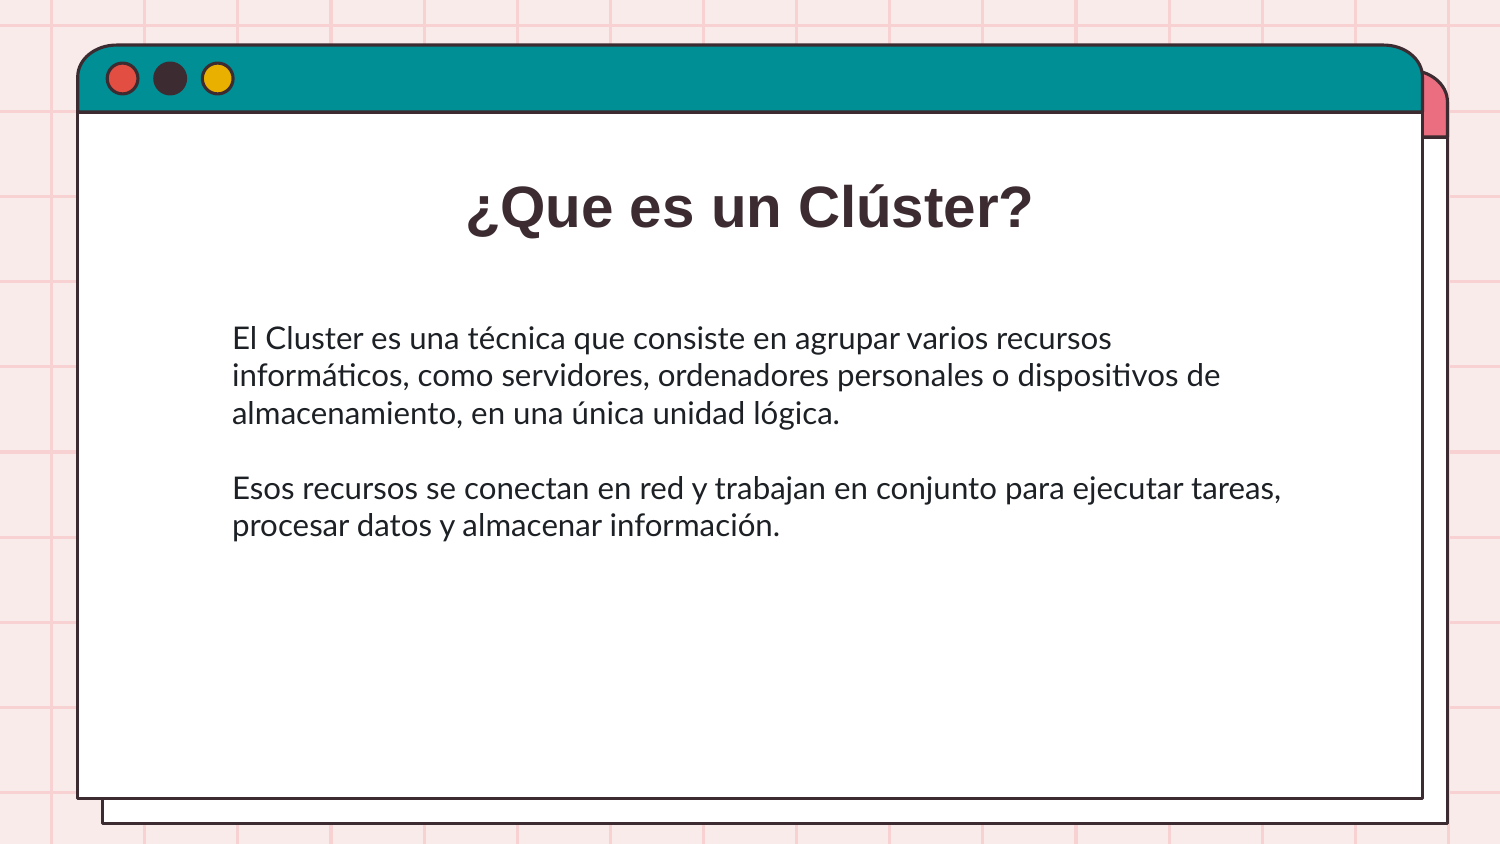

# ¿Que es un Clúster?
El Cluster es una técnica que consiste en agrupar varios recursos informáticos, como servidores, ordenadores personales o dispositivos de almacenamiento, en una única unidad lógica.

Esos recursos se conectan en red y trabajan en conjunto para ejecutar tareas, procesar datos y almacenar información.